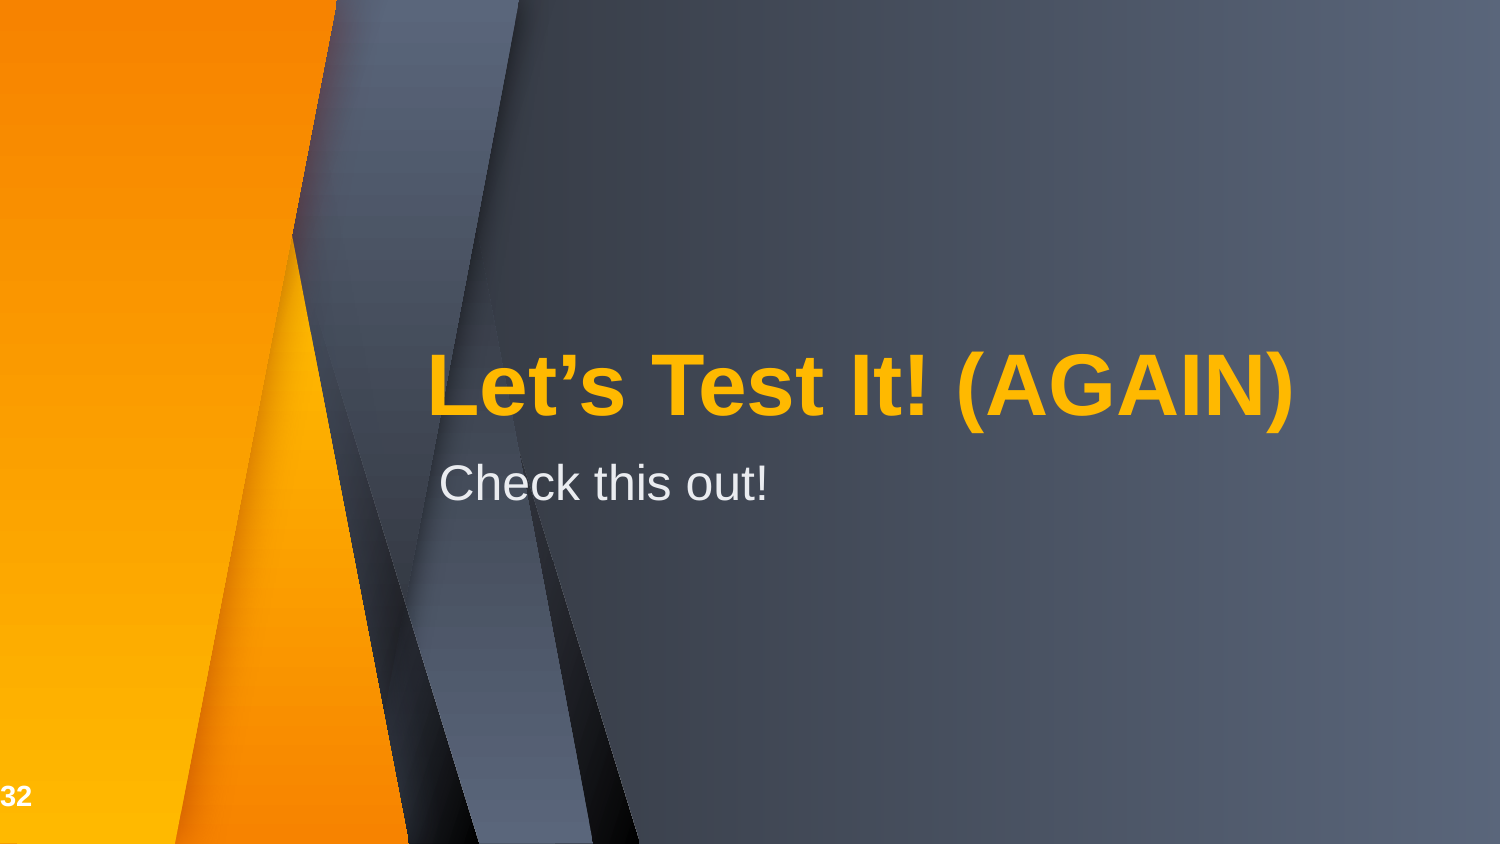

# Let’s Test It! (AGAIN)
Check this out!
32